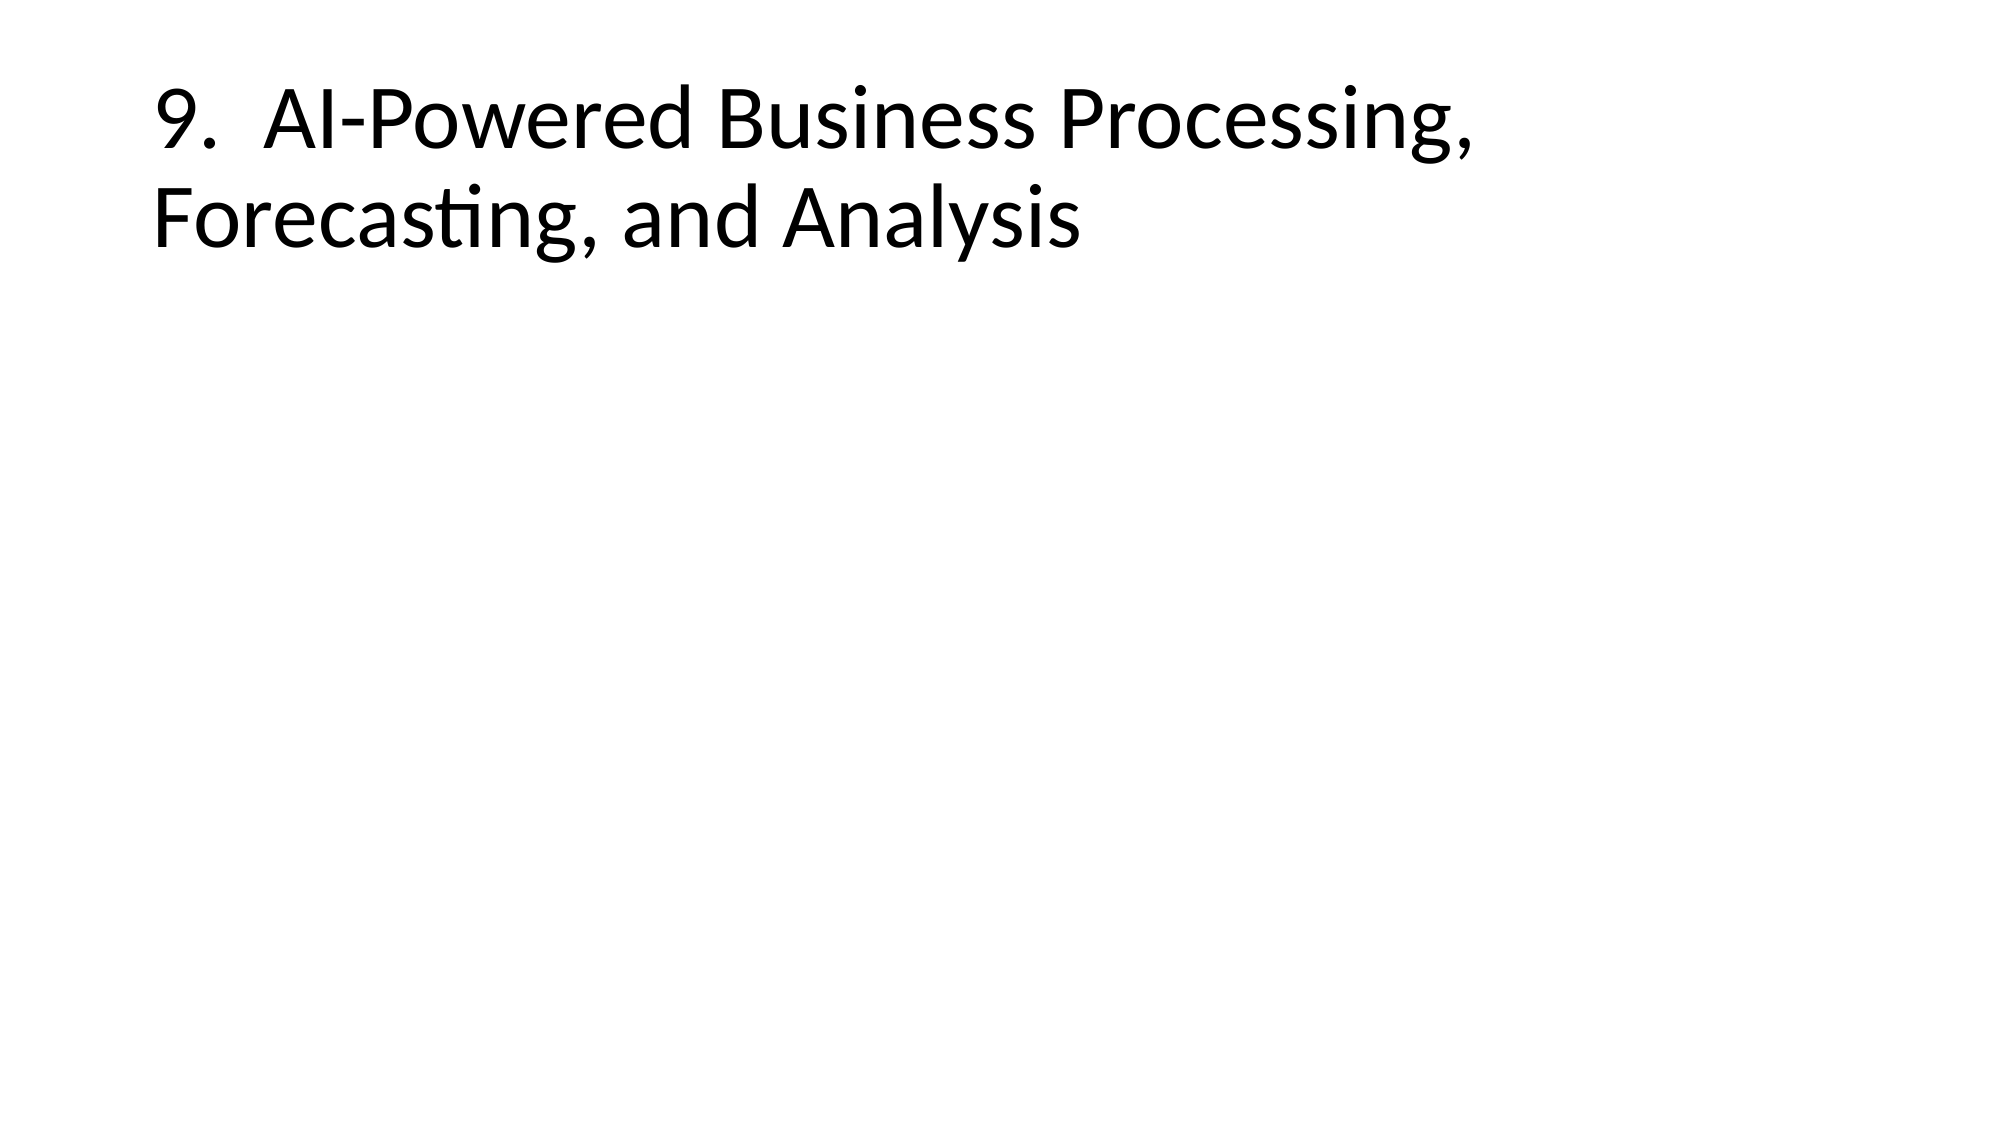

# 9.  AI-Powered Business Processing, Forecasting, and Analysis